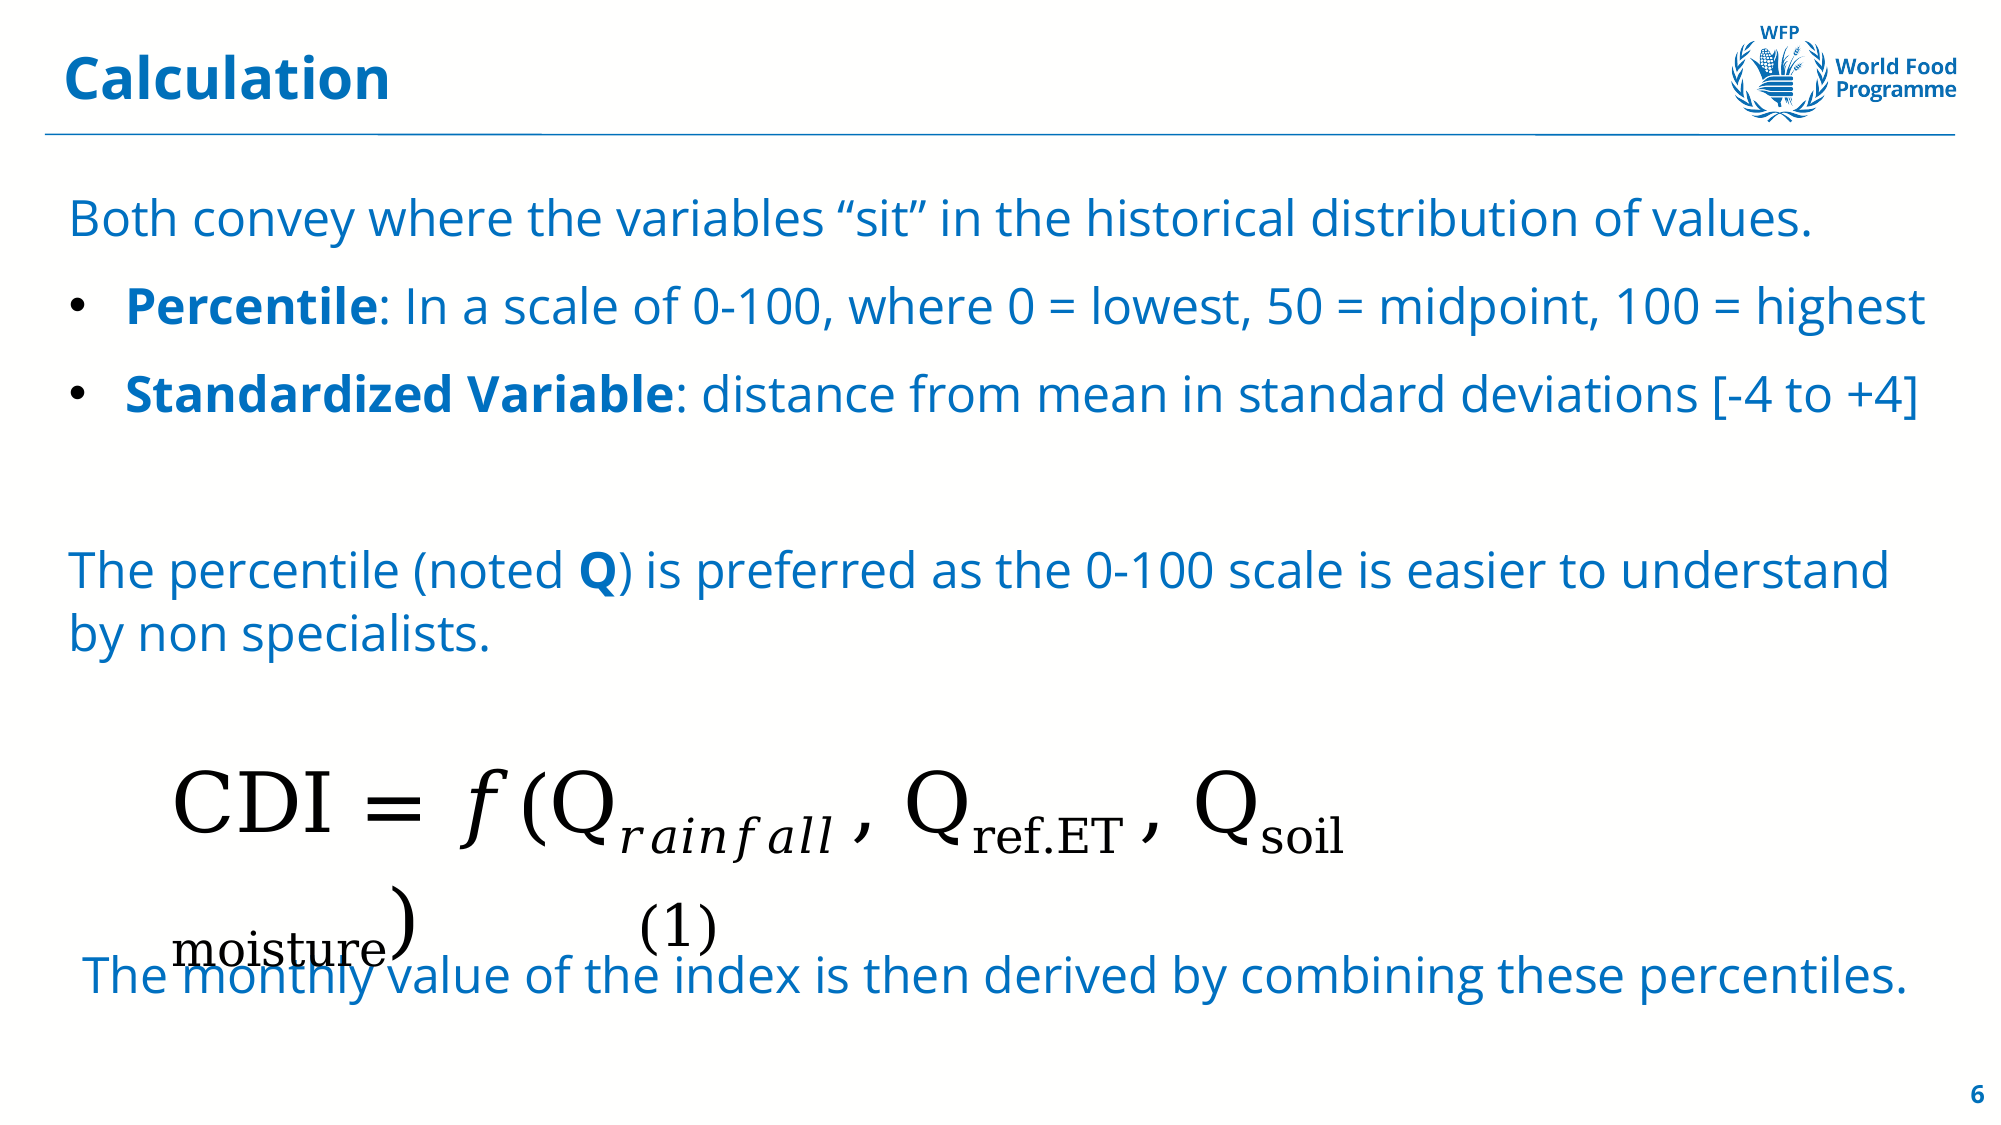

Calculation
Both convey where the variables “sit” in the historical distribution of values.
Percentile: In a scale of 0-100, where 0 = lowest, 50 = midpoint, 100 = highest
Standardized Variable: distance from mean in standard deviations [-4 to +4]

The percentile (noted Q) is preferred as the 0-100 scale is easier to understand by non specialists.
CDI = 𝑓(Q𝑟𝑎𝑖𝑛𝑓𝑎𝑙𝑙 , Qref.ET , Qsoil moisture)        (1)
The monthly value of the index is then derived by combining these percentiles.
6